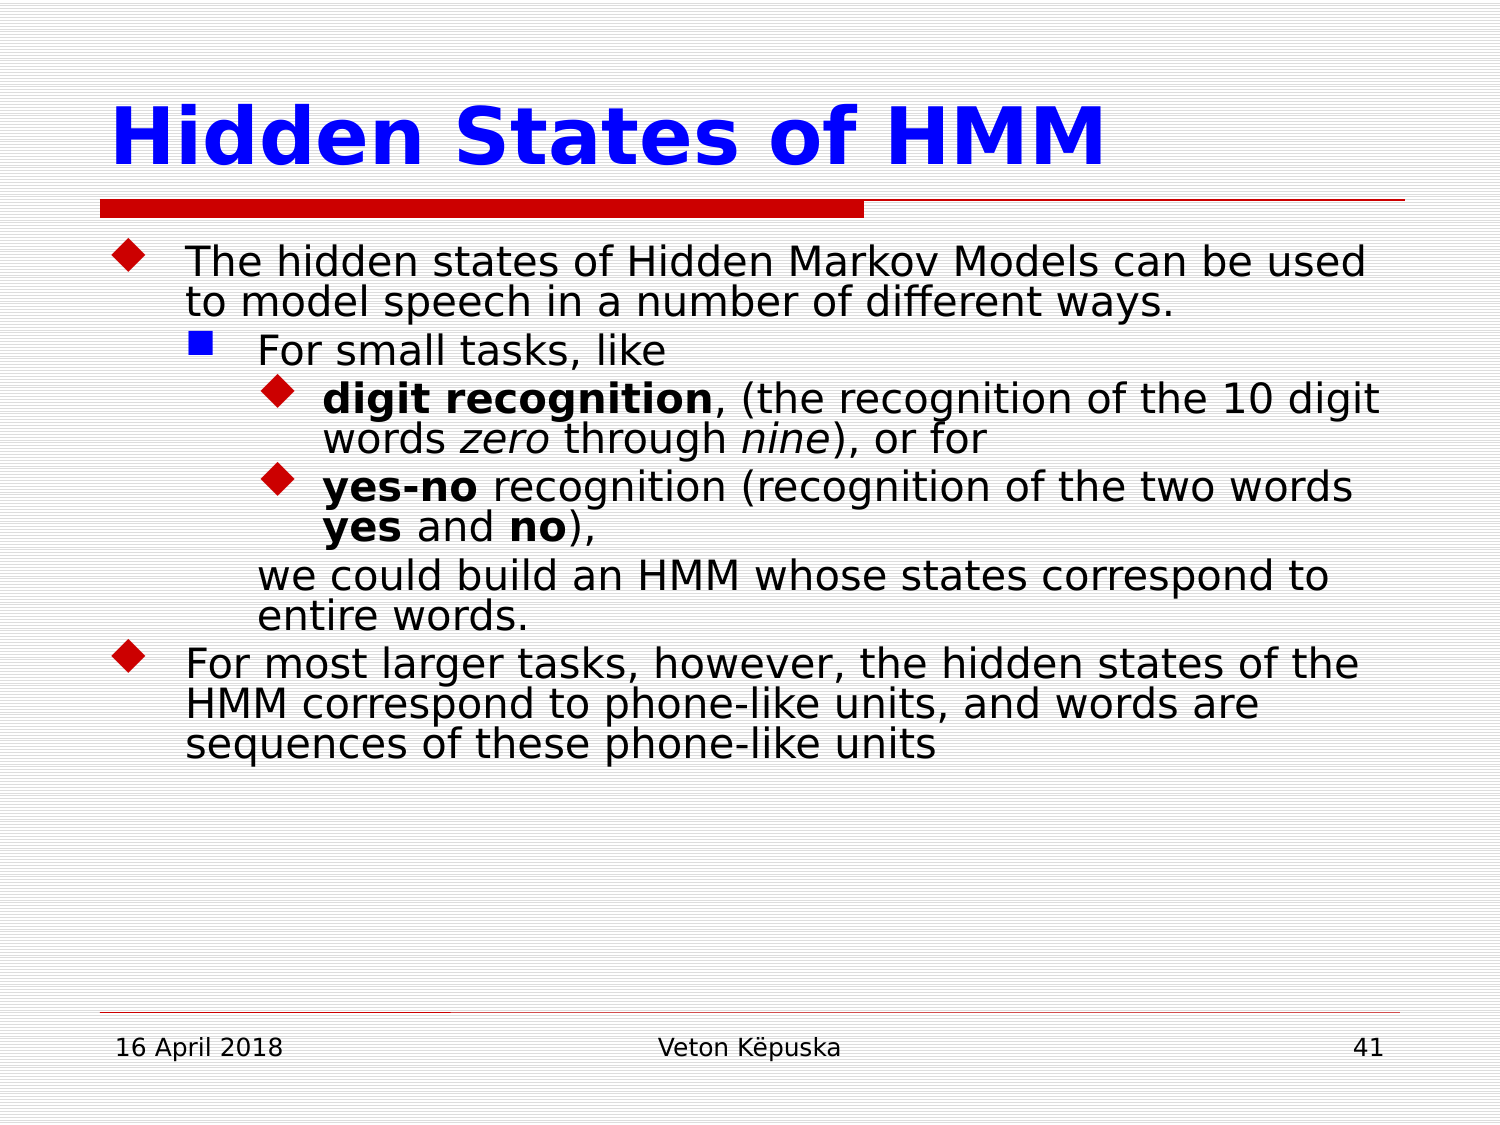

# Hidden States of HMM
The hidden states of Hidden Markov Models can be used to model speech in a number of different ways.
For small tasks, like
digit recognition, (the recognition of the 10 digit words zero through nine), or for
yes-no recognition (recognition of the two words yes and no),
	we could build an HMM whose states correspond to entire words.
For most larger tasks, however, the hidden states of the HMM correspond to phone-like units, and words are sequences of these phone-like units
16 April 2018
Veton Këpuska
41